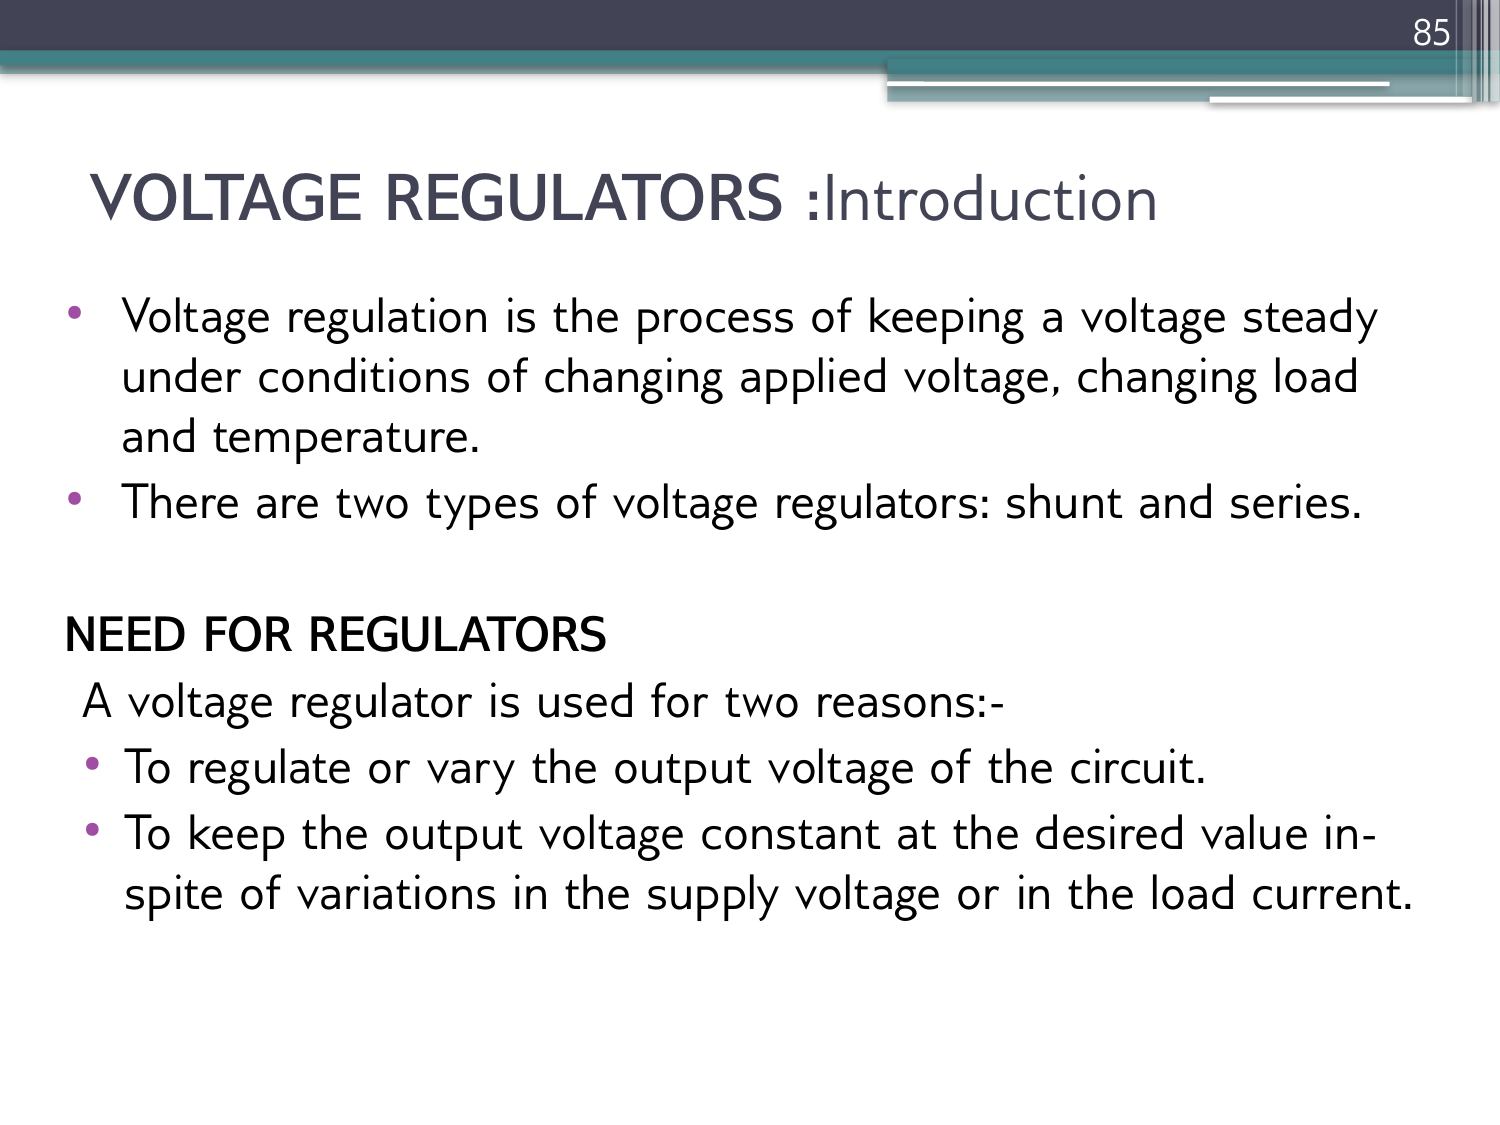

85
# VOLTAGE REGULATORS :Introduction
Voltage regulation is the process of keeping a voltage steady under conditions of changing applied voltage, changing load and temperature.
There are two types of voltage regulators: shunt and series.

NEED FOR REGULATORS
A voltage regulator is used for two reasons:-
To regulate or vary the output voltage of the circuit.
To keep the output voltage constant at the desired value in-spite of variations in the supply voltage or in the load current.